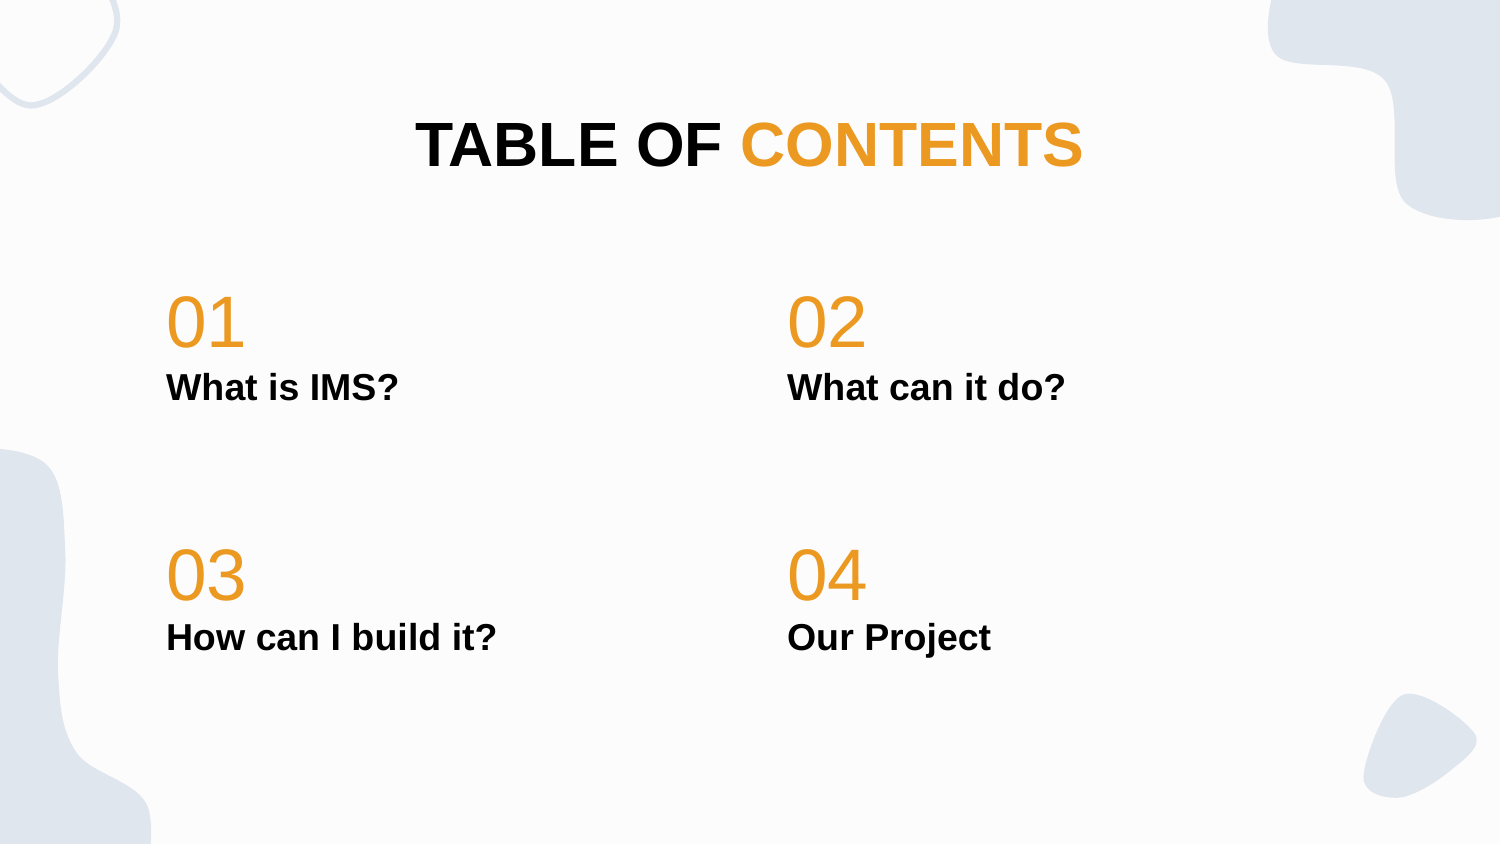

TABLE OF CONTENTS
01
02
# What is IMS?
What can it do?
03
04
How can I build it?
Our Project